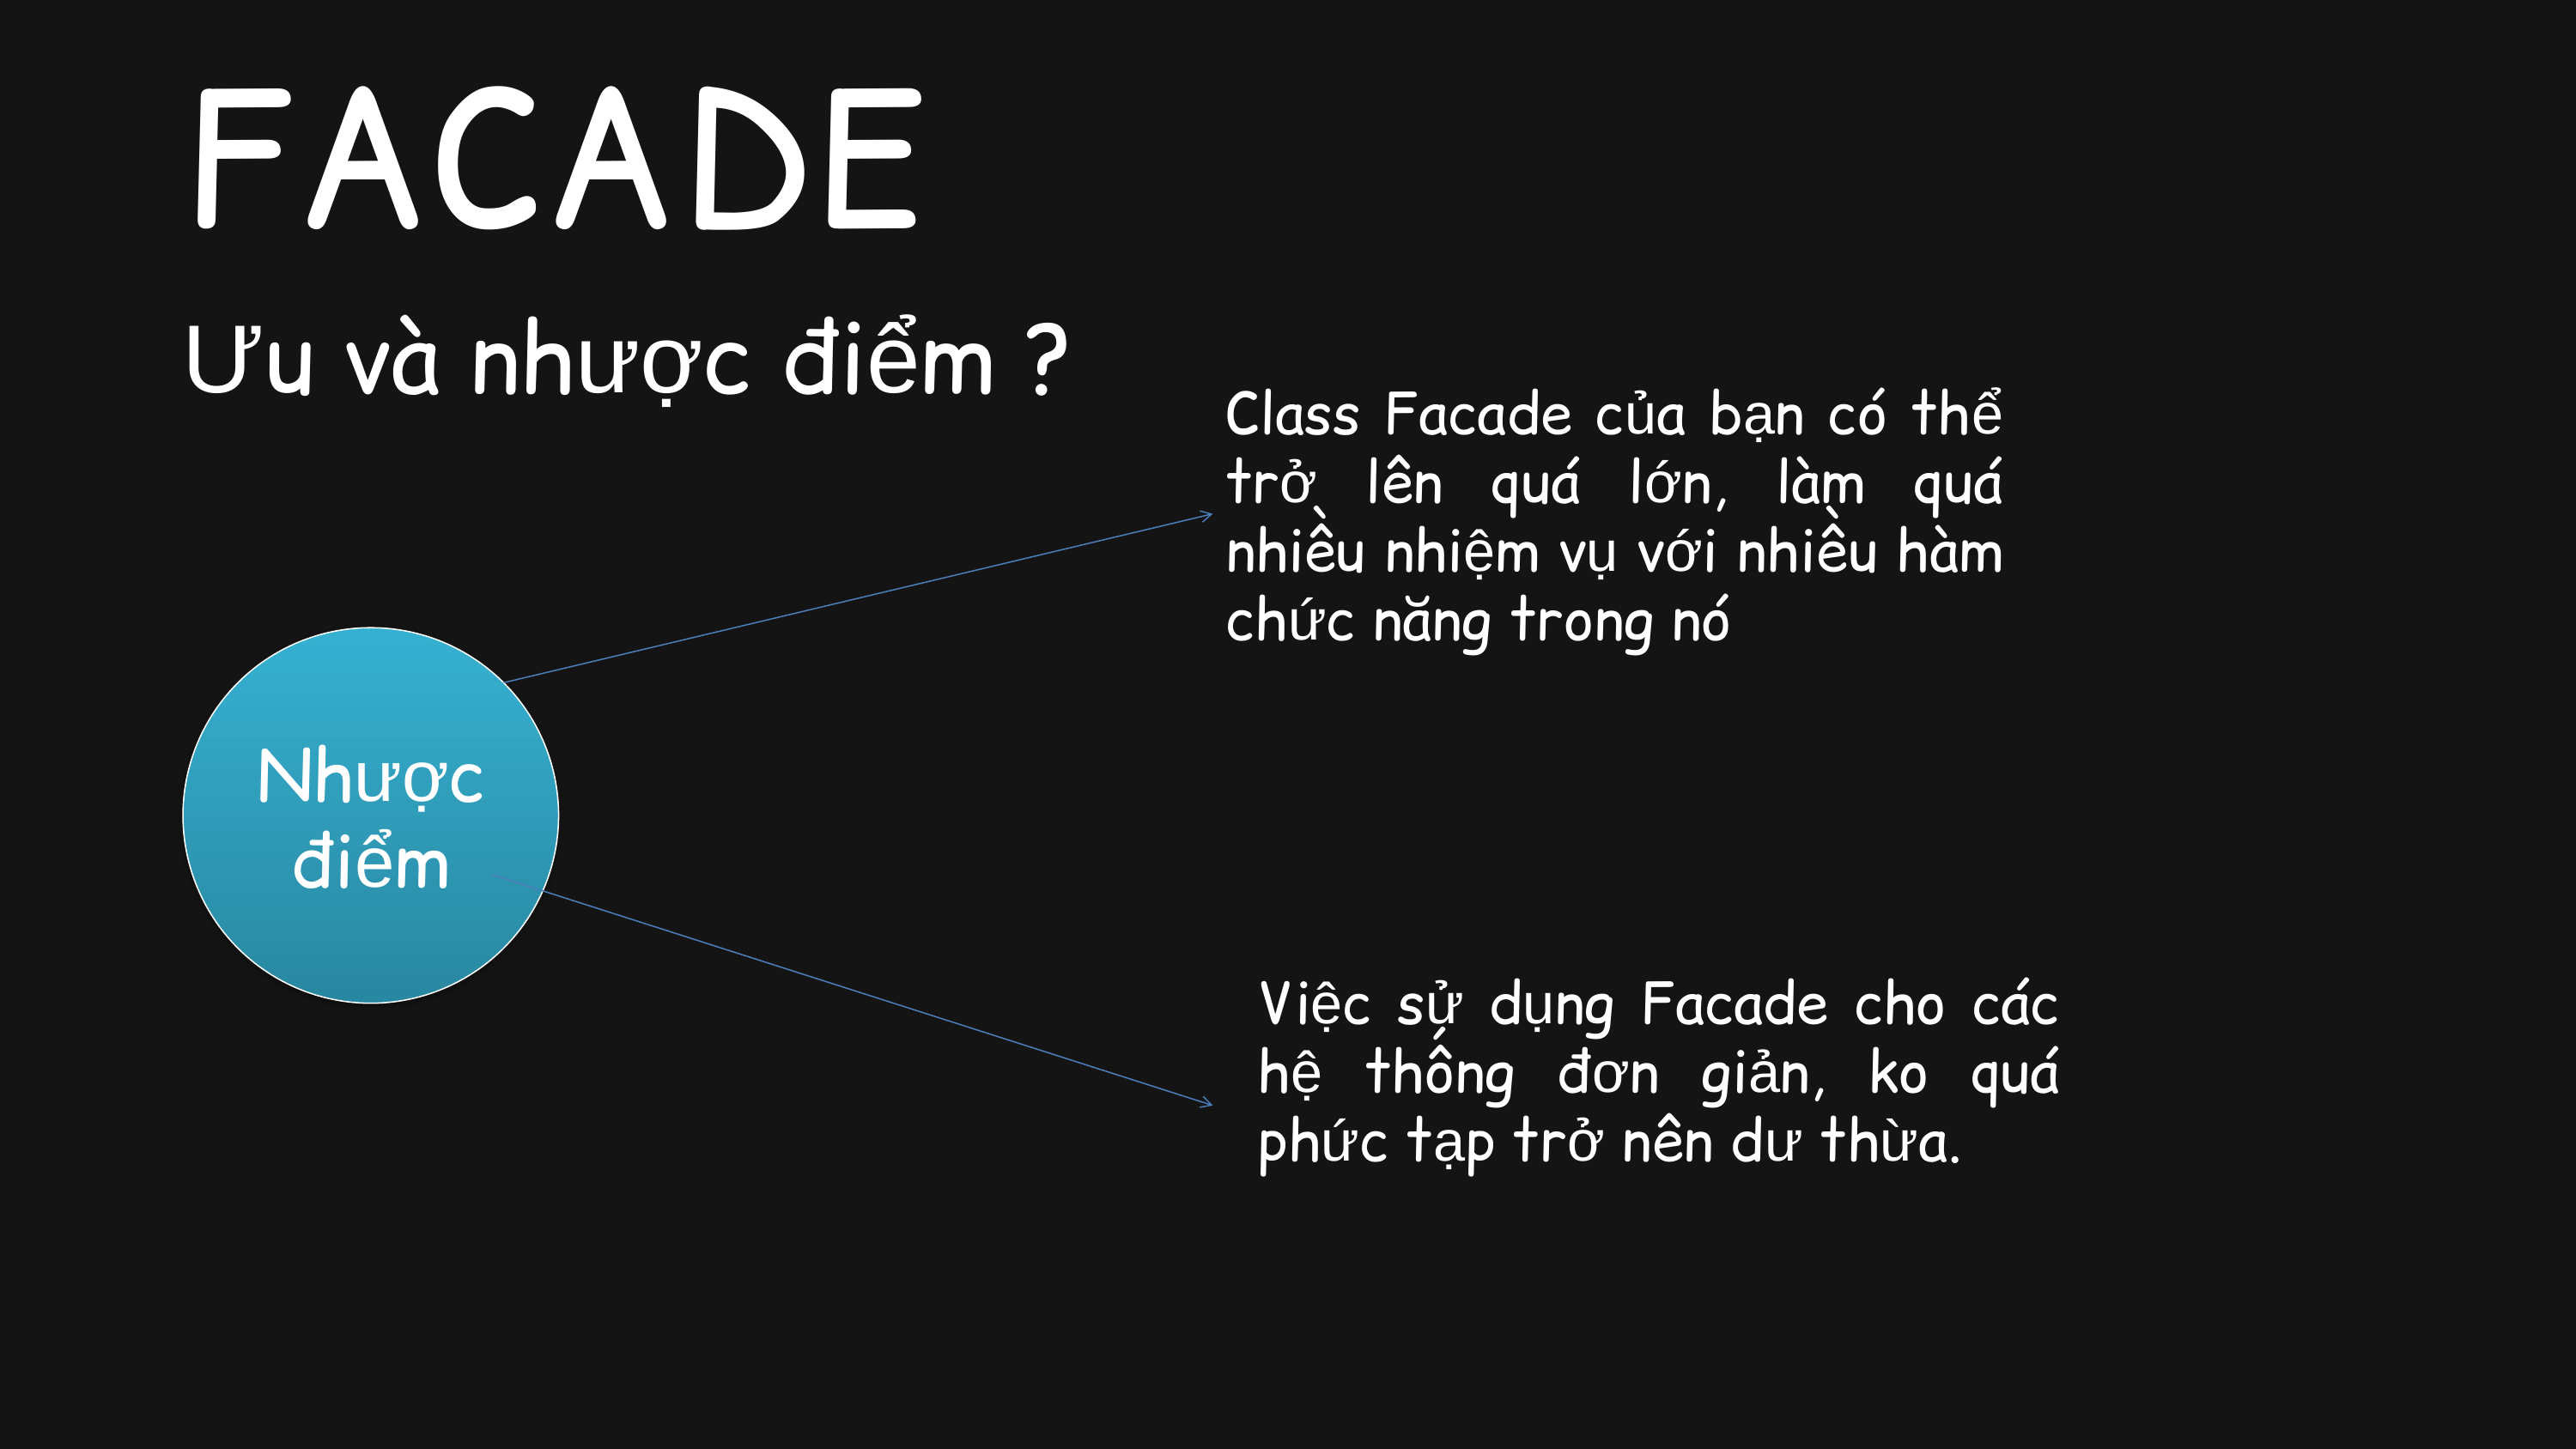

FACADE
Ưu và nhược điểm ?
Class Facade của bạn có thể trở lên quá lớn, làm quá nhiều nhiệm vụ với nhiều hàm chức năng trong nó

Nhược điểm
Việc sử dụng Facade cho các hệ thống đơn giản, ko quá phức tạp trở nên dư thừa.